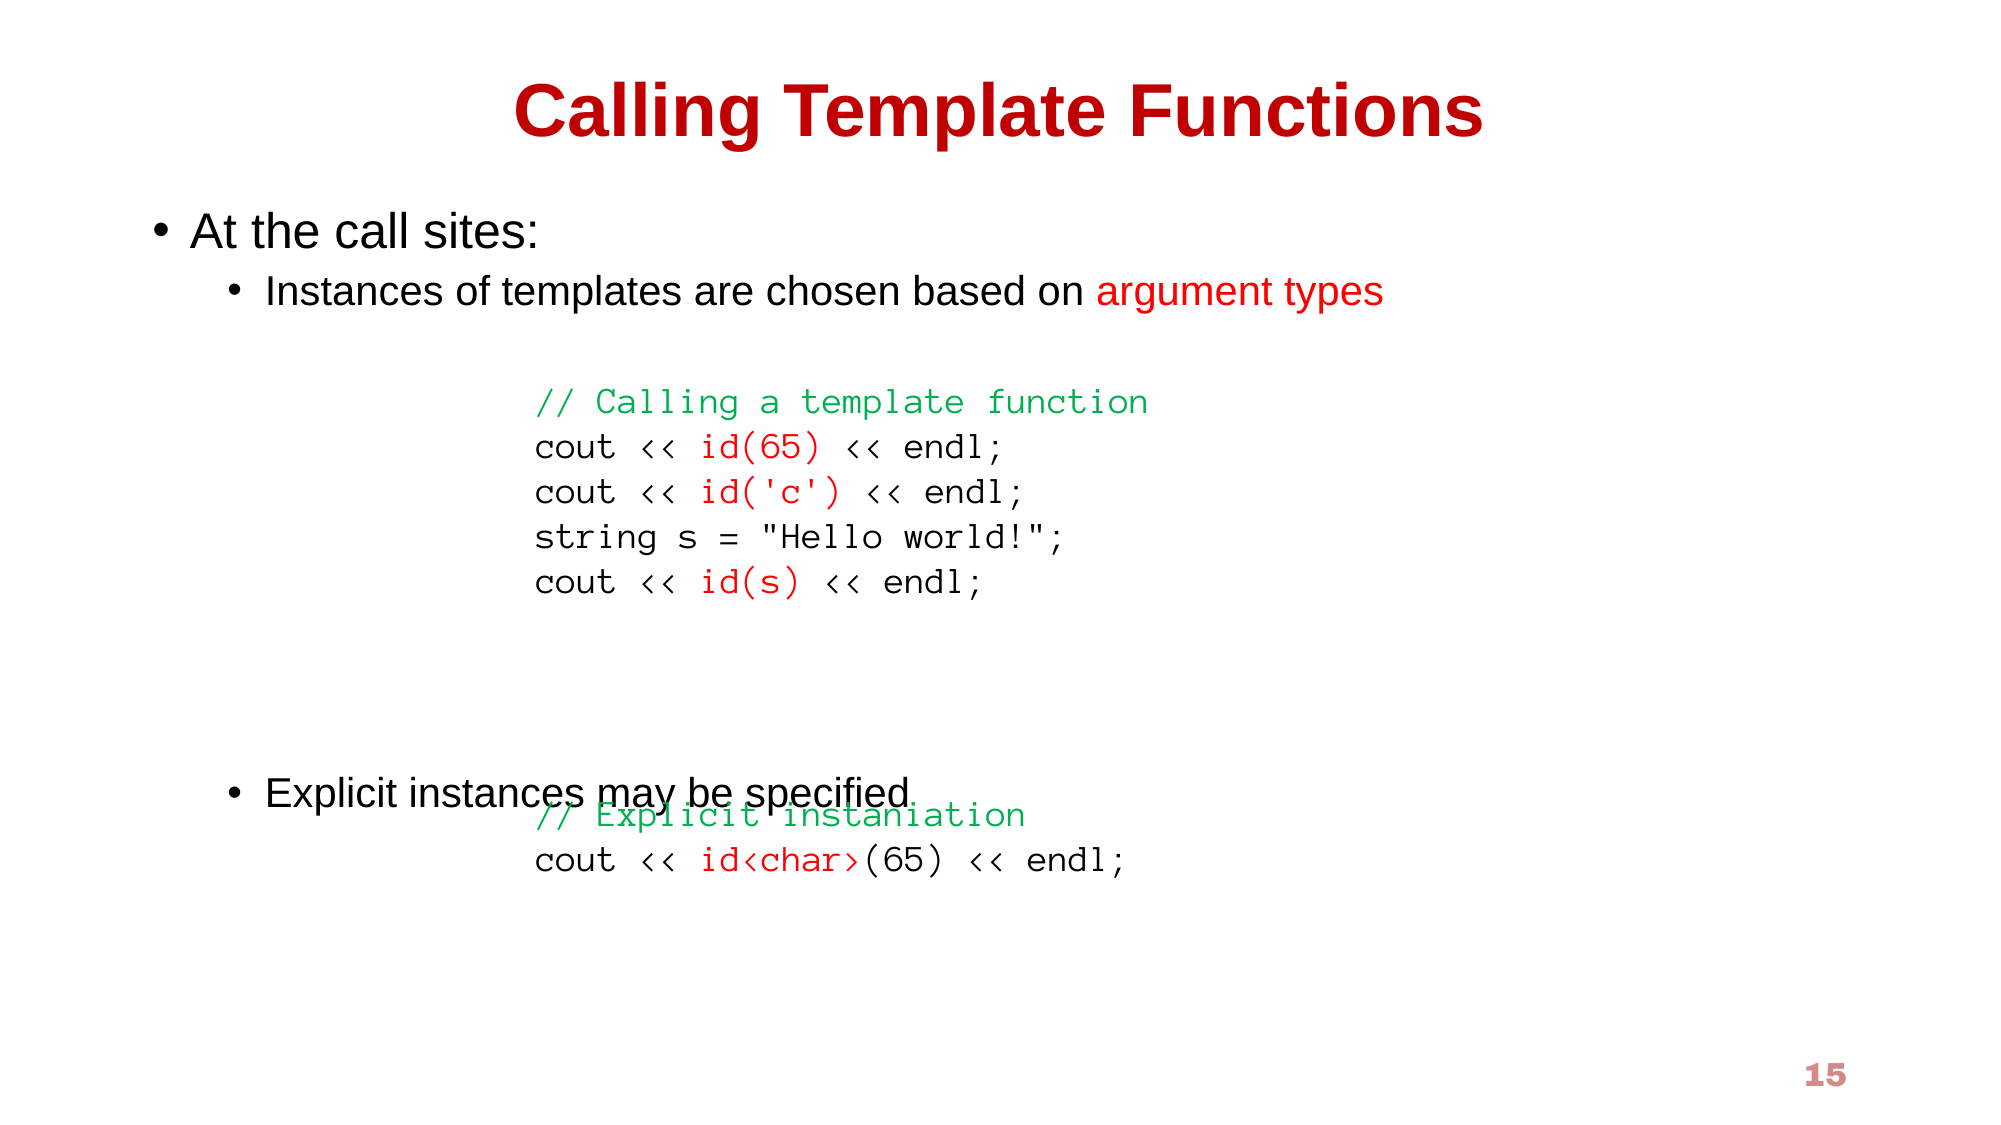

# Calling Template Functions
At the call sites:
Instances of templates are chosen based on argument types

Explicit instances may be specified
// Calling a template function
cout << id(65) << endl;
cout << id('c') << endl;
string s = "Hello world!";
cout << id(s) << endl;
// Explicit instaniation
cout << id<char>(65) << endl;
15